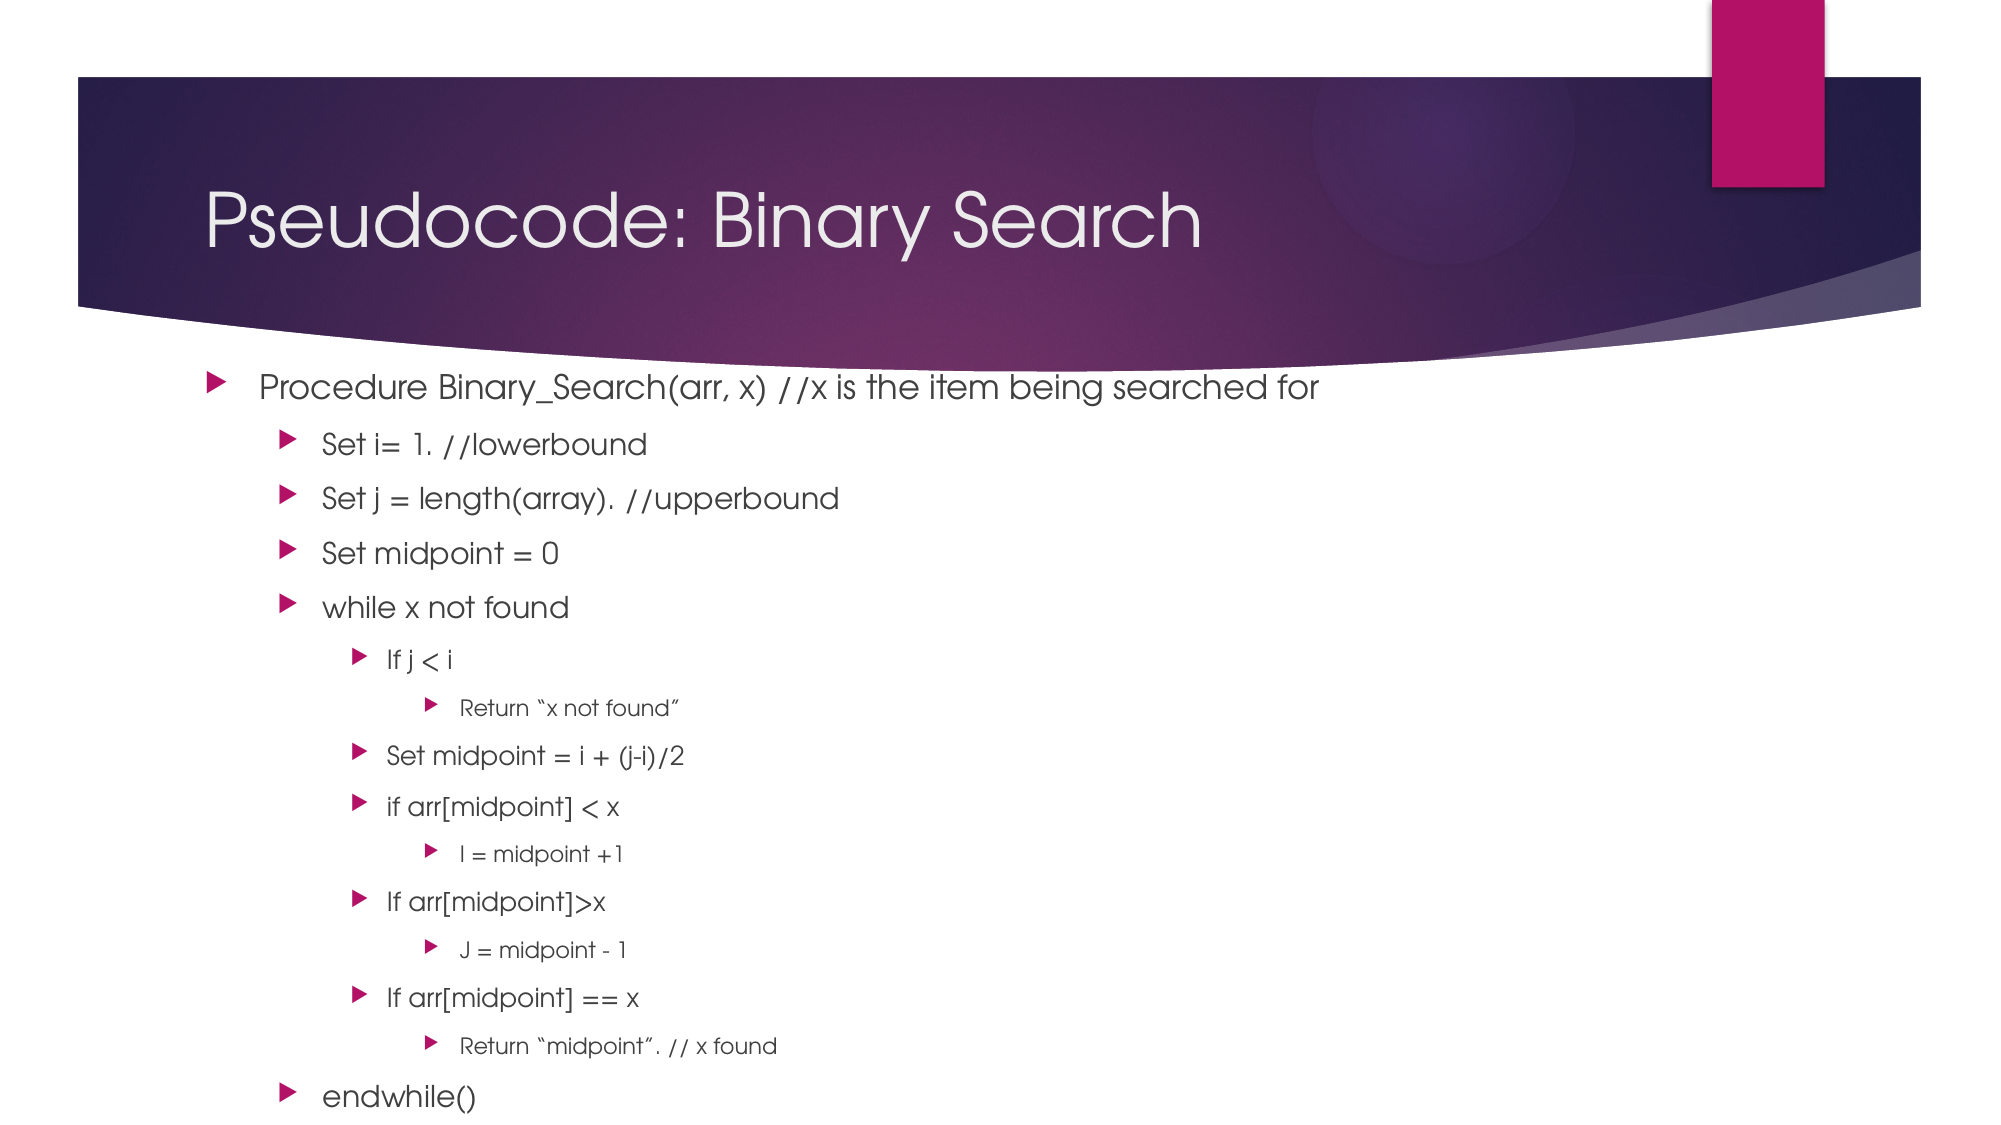

# Pseudocode: Binary Search
Procedure Binary_Search(arr, x) //x is the item being searched for
Set i= 1. //lowerbound
Set j = length(array). //upperbound
Set midpoint = 0
while x not found
If j < i
Return “x not found”
Set midpoint = i + (j-i)/2
if arr[midpoint] < x
I = midpoint +1
If arr[midpoint]>x
J = midpoint - 1
If arr[midpoint] == x
Return “midpoint”. // x found
endwhile()